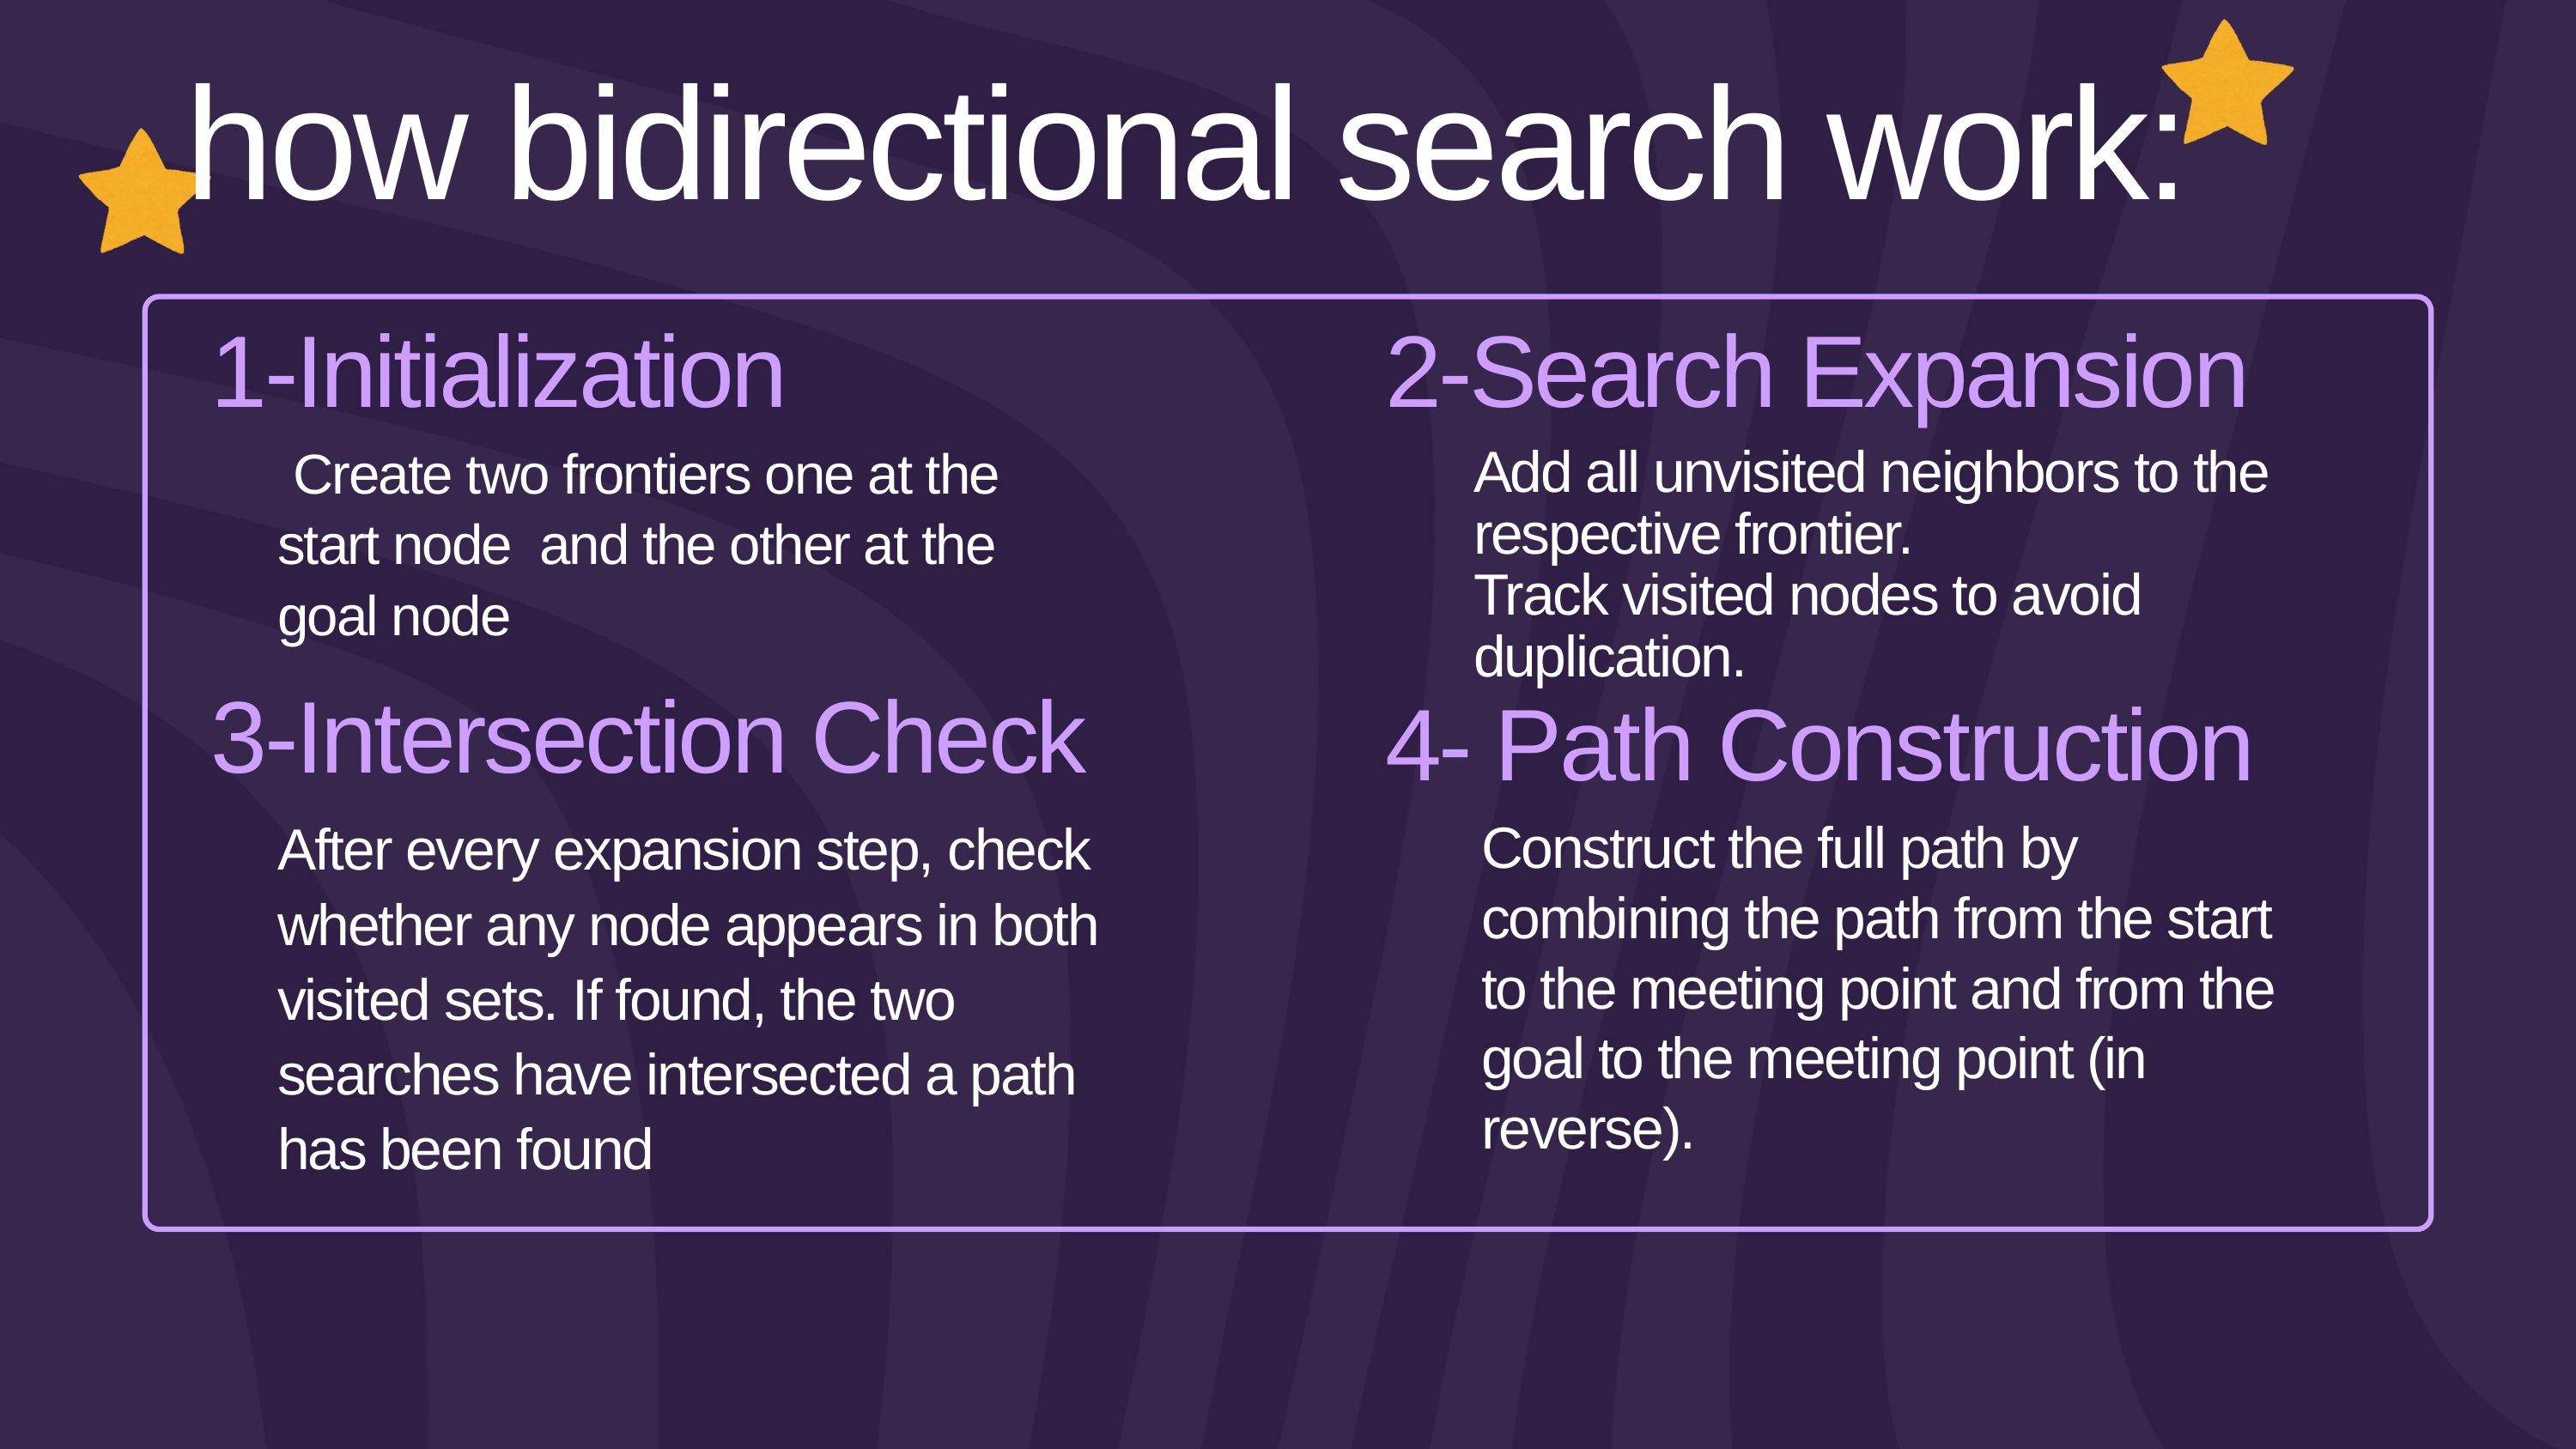

how bidirectional search work:

1-Initialization
2-Search Expansion
 Create two frontiers one at the start node  and the other at the goal node
Add all unvisited neighbors to the respective frontier.
Track visited nodes to avoid duplication.

3-Intersection Check
4- Path Construction
After every expansion step, check whether any node appears in both visited sets. If found, the two searches have intersected a path has been found
Construct the full path by combining the path from the start to the meeting point and from the goal to the meeting point (in reverse).